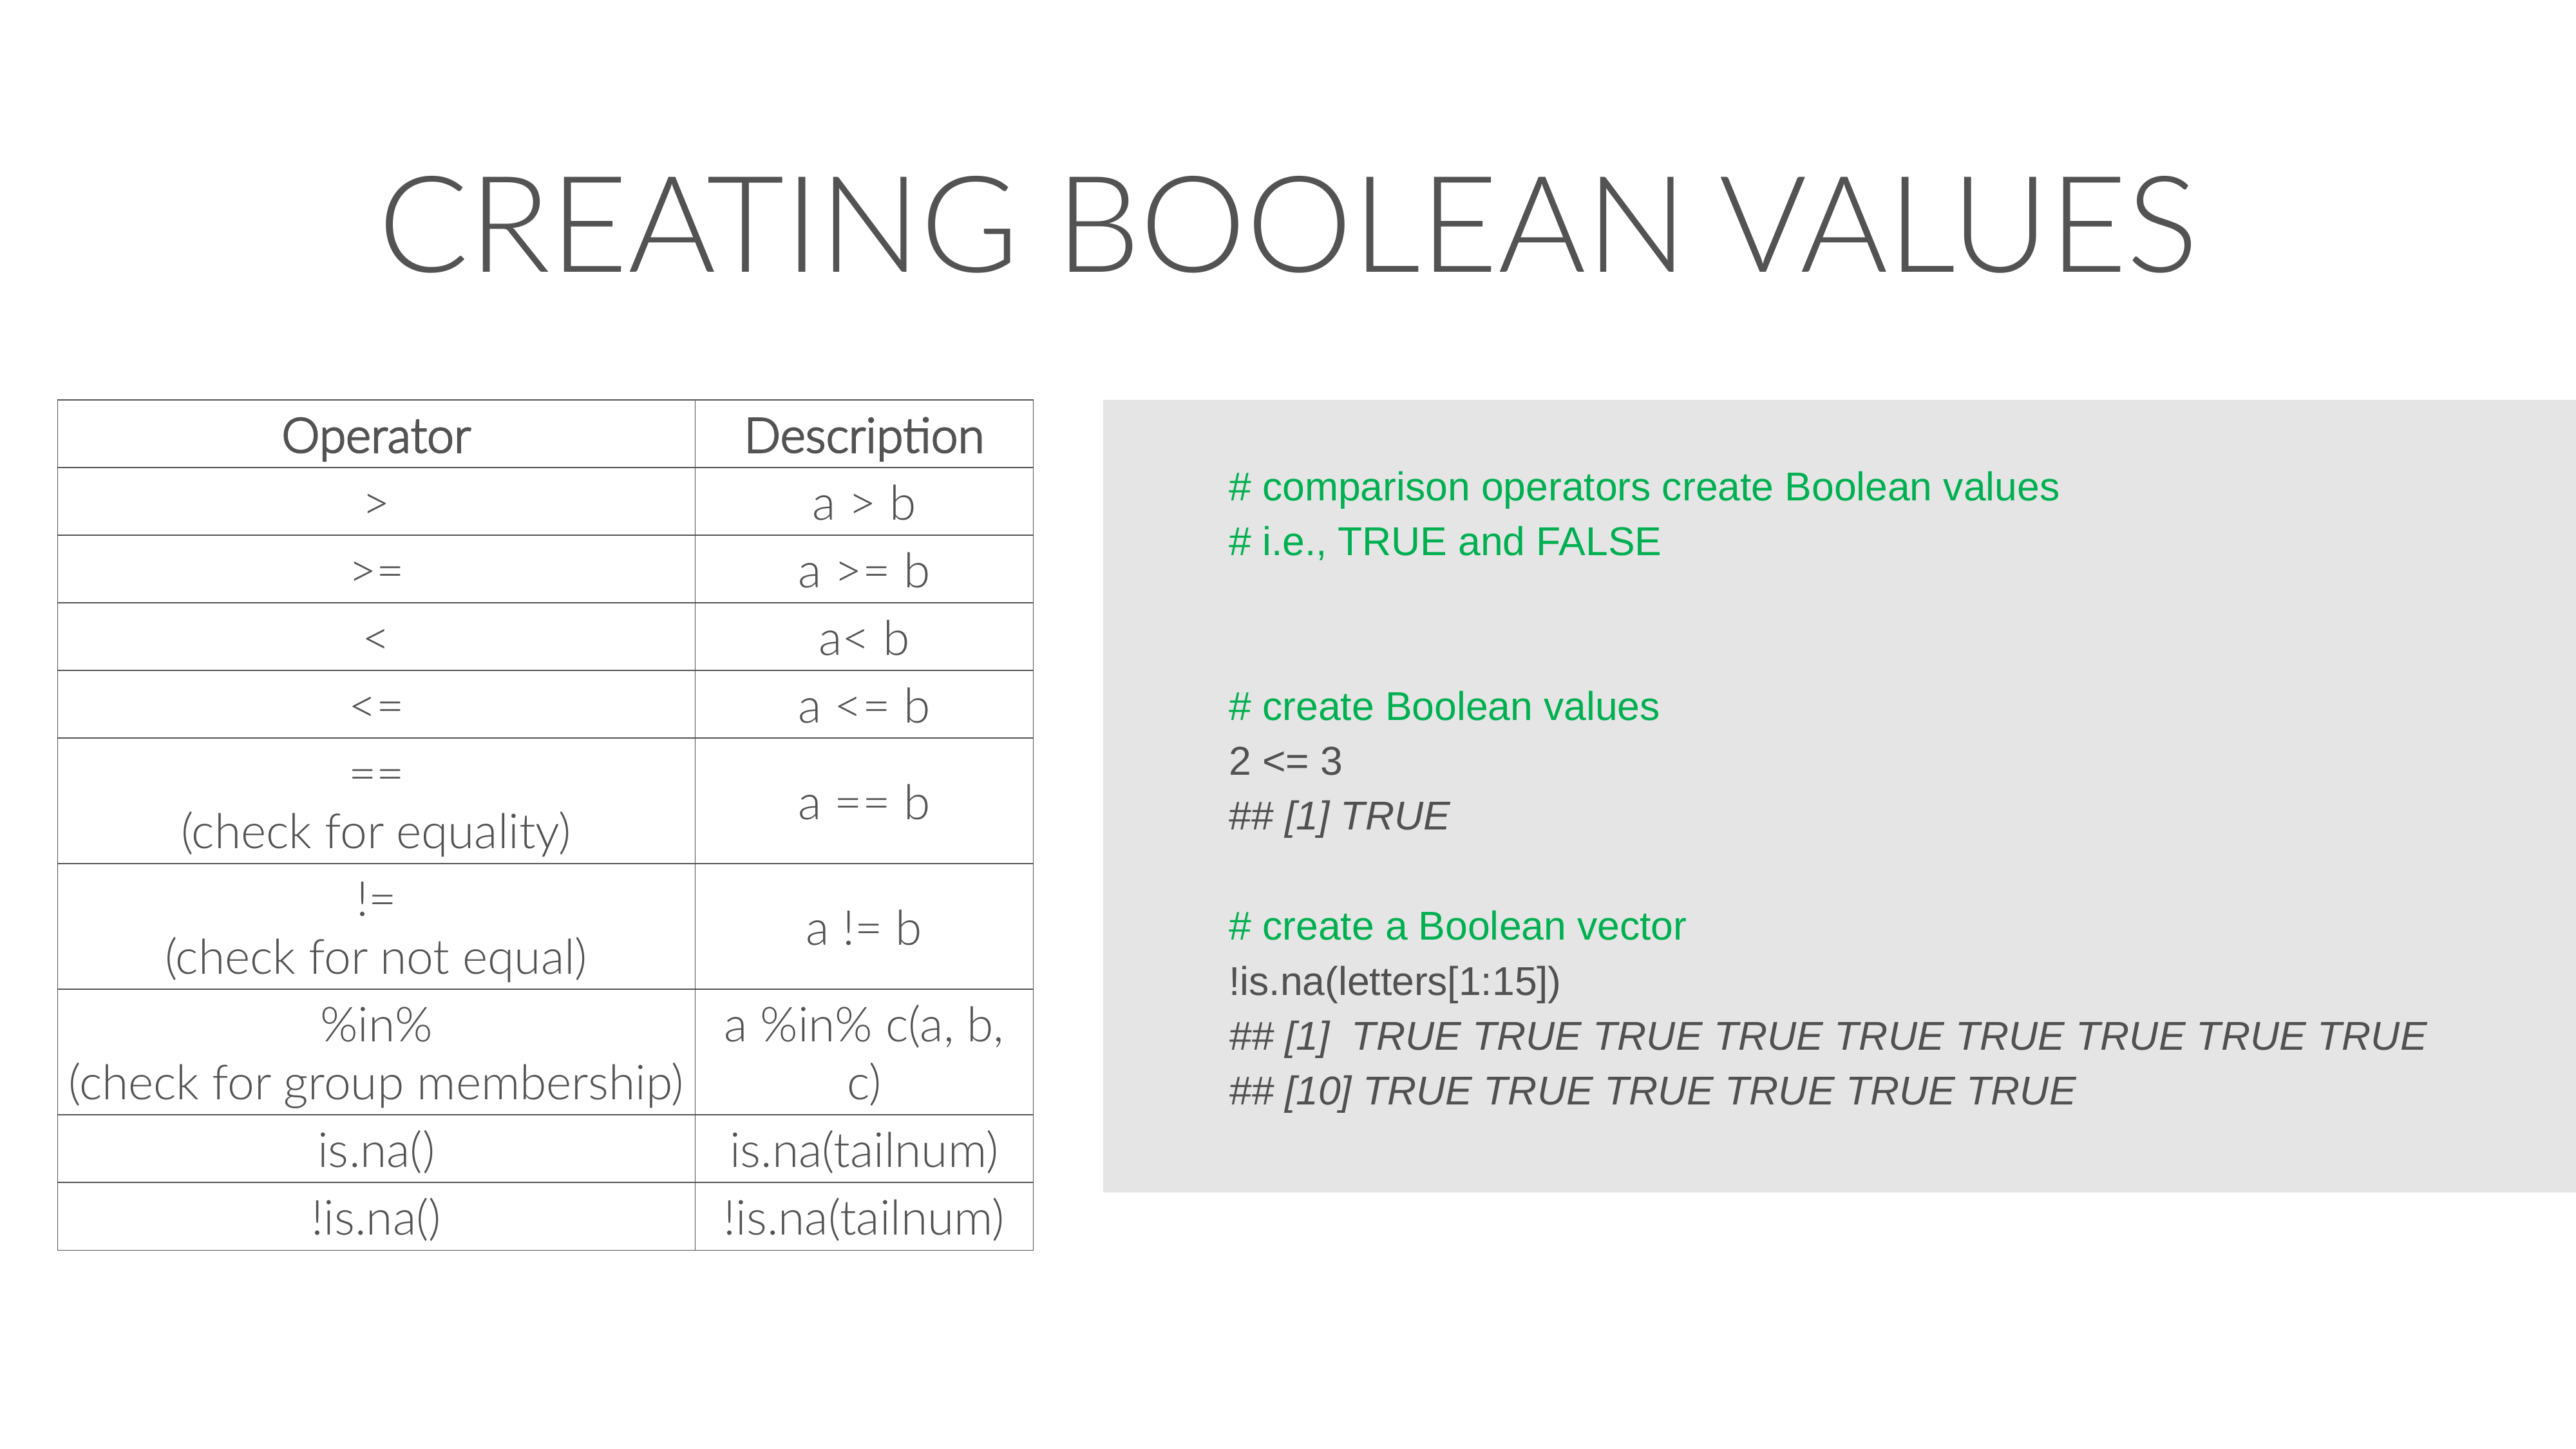

# CREATING BOOLEAN VALUES
| Operator | Description |
| --- | --- |
| > | a > b |
| >= | a >= b |
| < | a< b |
| <= | a <= b |
| == (check for equality) | a == b |
| != (check for not equal) | a != b |
| %in% (check for group membership) | a %in% c(a, b, c) |
| is.na() | is.na(tailnum) |
| !is.na() | !is.na(tailnum) |

# comparison operators create Boolean values
# i.e., TRUE and FALSE

# create Boolean values
2 <= 3
## [1] TRUE

# create a Boolean vector
!is.na(letters[1:15])
## [1]  TRUE TRUE TRUE TRUE TRUE TRUE TRUE TRUE TRUE
## [10] TRUE TRUE TRUE TRUE TRUE TRUE